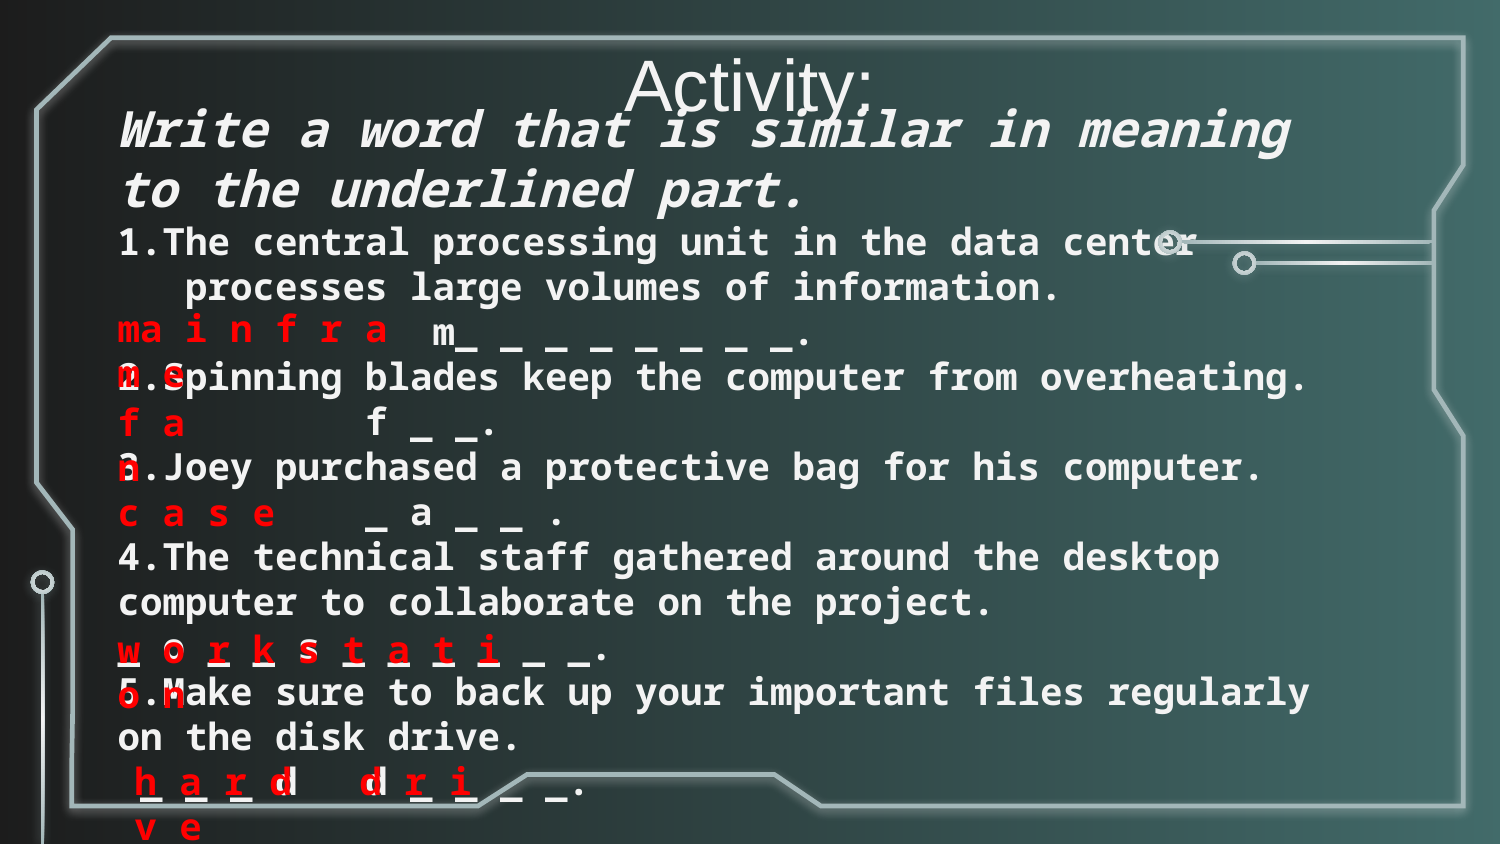

# Activity:
Write a word that is similar in meaning to the underlined part.
1.The central processing unit in the data center          processes large volumes of information.                           m_ _ _ _ _ _ _ _.
2.Spinning blades keep the computer from overheating.             f _ _.
3.Joey purchased a protective bag for his computer.               _ a _ _ .
4.The technical staff gathered around the desktop computer to collaborate on the project.
_ o _ _ s _ _ _ _ _ _.
5.Make sure to back up your important files regularly on the disk drive.
 _ _ _ d   d _ _ _ _.

ma i n f r a m e

f a n

c a s e

w o r k s t a t i o n

h a r d   d r i v e